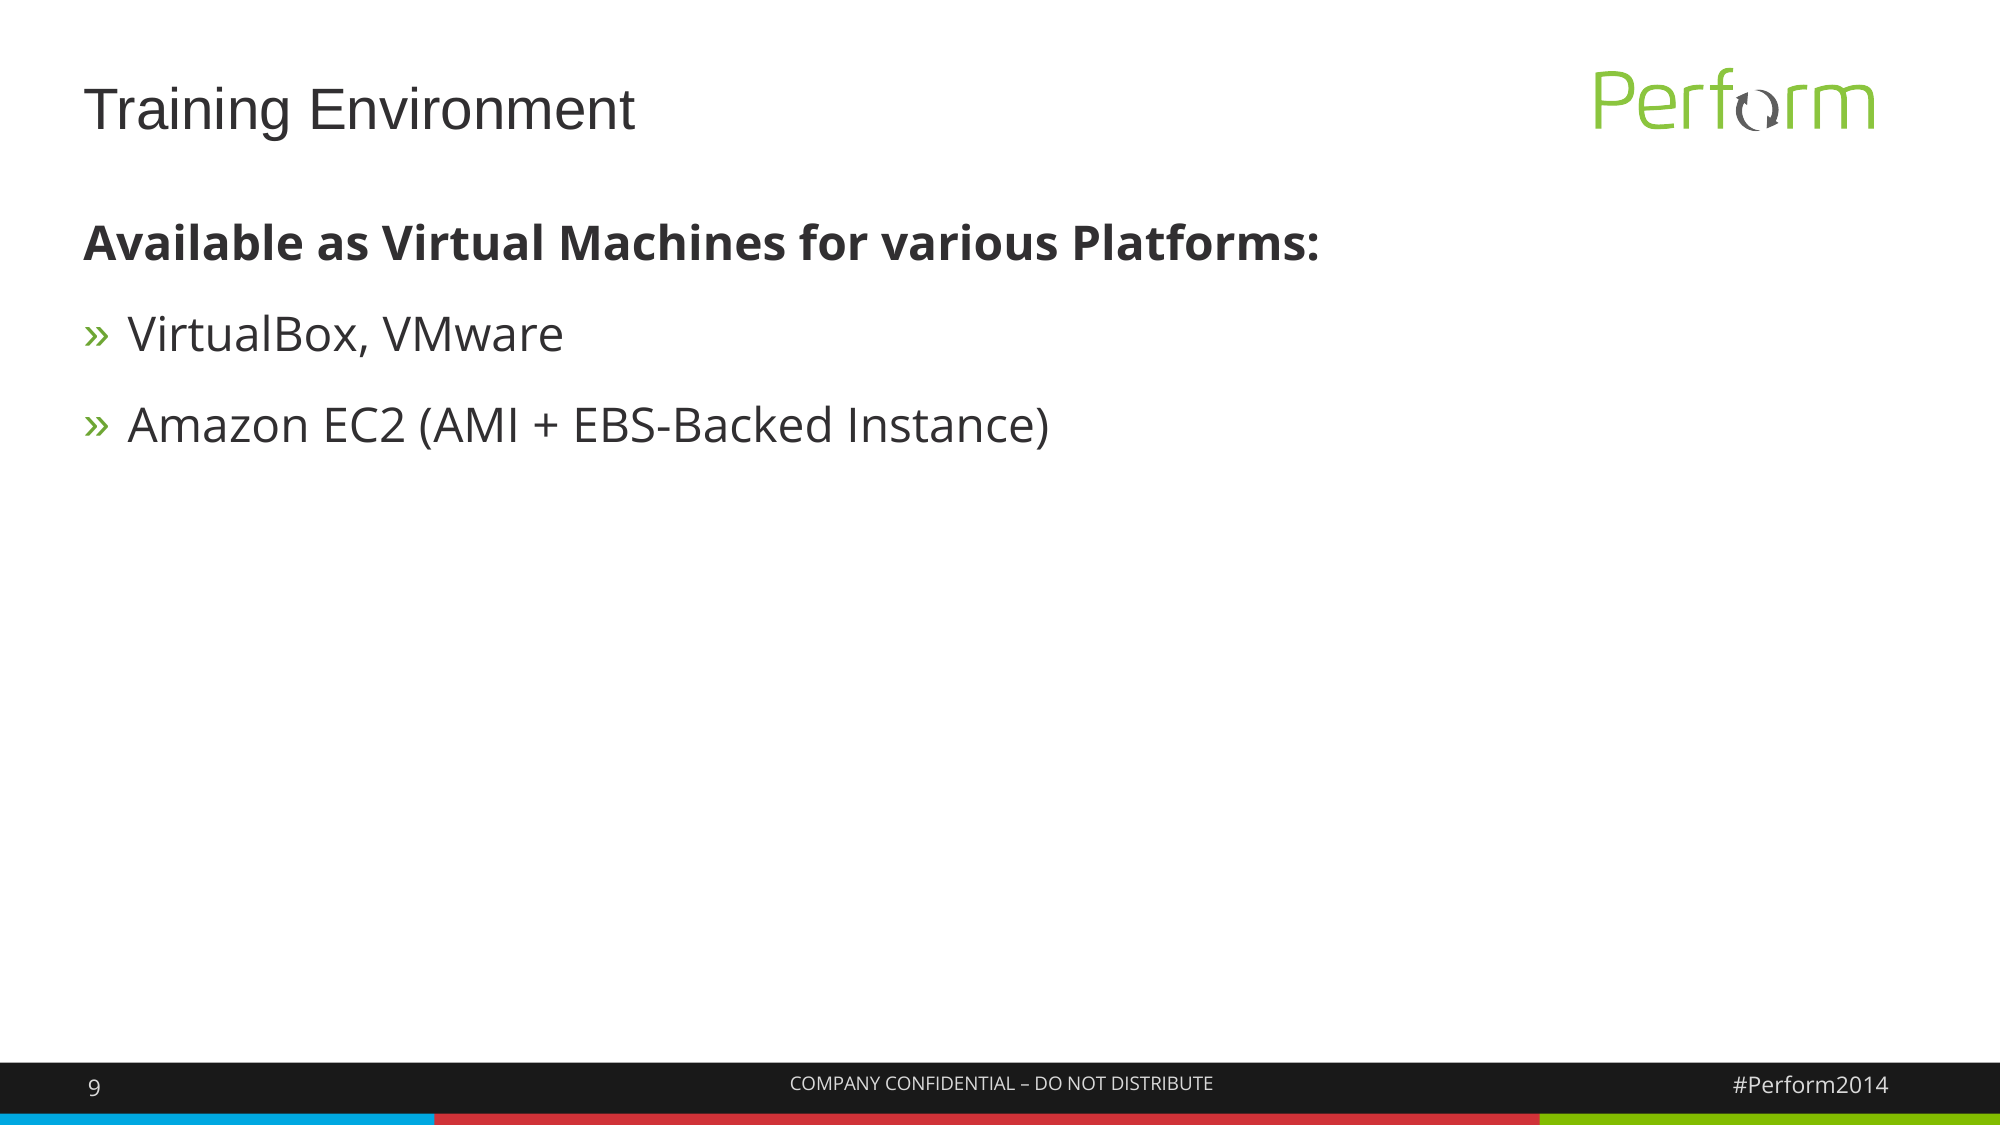

# Training Environment
Available as Virtual Machines for various Platforms:
VirtualBox, VMware
Amazon EC2 (AMI + EBS-Backed Instance)